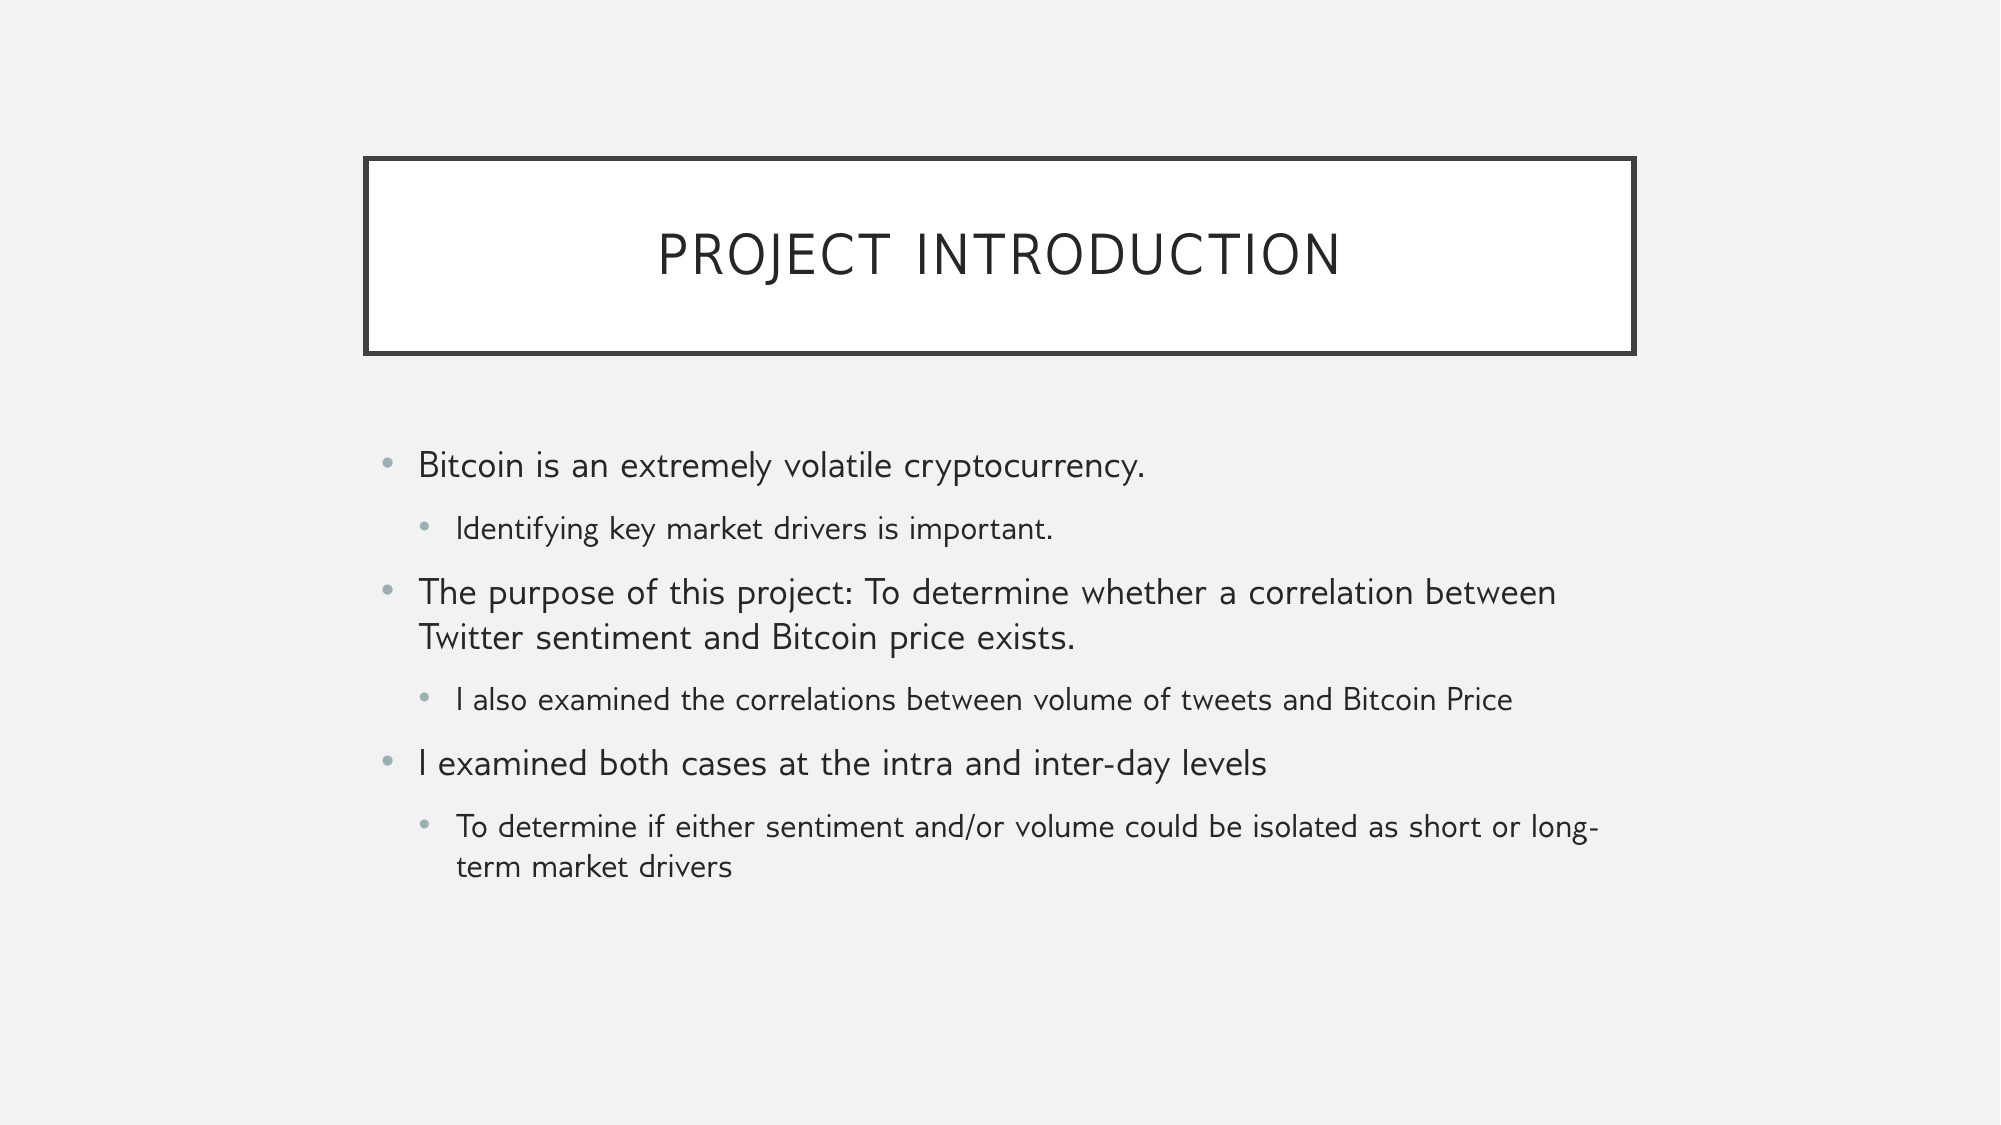

# pROJECT iNTRODUCTION
Bitcoin is an extremely volatile cryptocurrency.
Identifying key market drivers is important.
The purpose of this project: To determine whether a correlation between Twitter sentiment and Bitcoin price exists.
I also examined the correlations between volume of tweets and Bitcoin Price
I examined both cases at the intra and inter-day levels
To determine if either sentiment and/or volume could be isolated as short or long-term market drivers